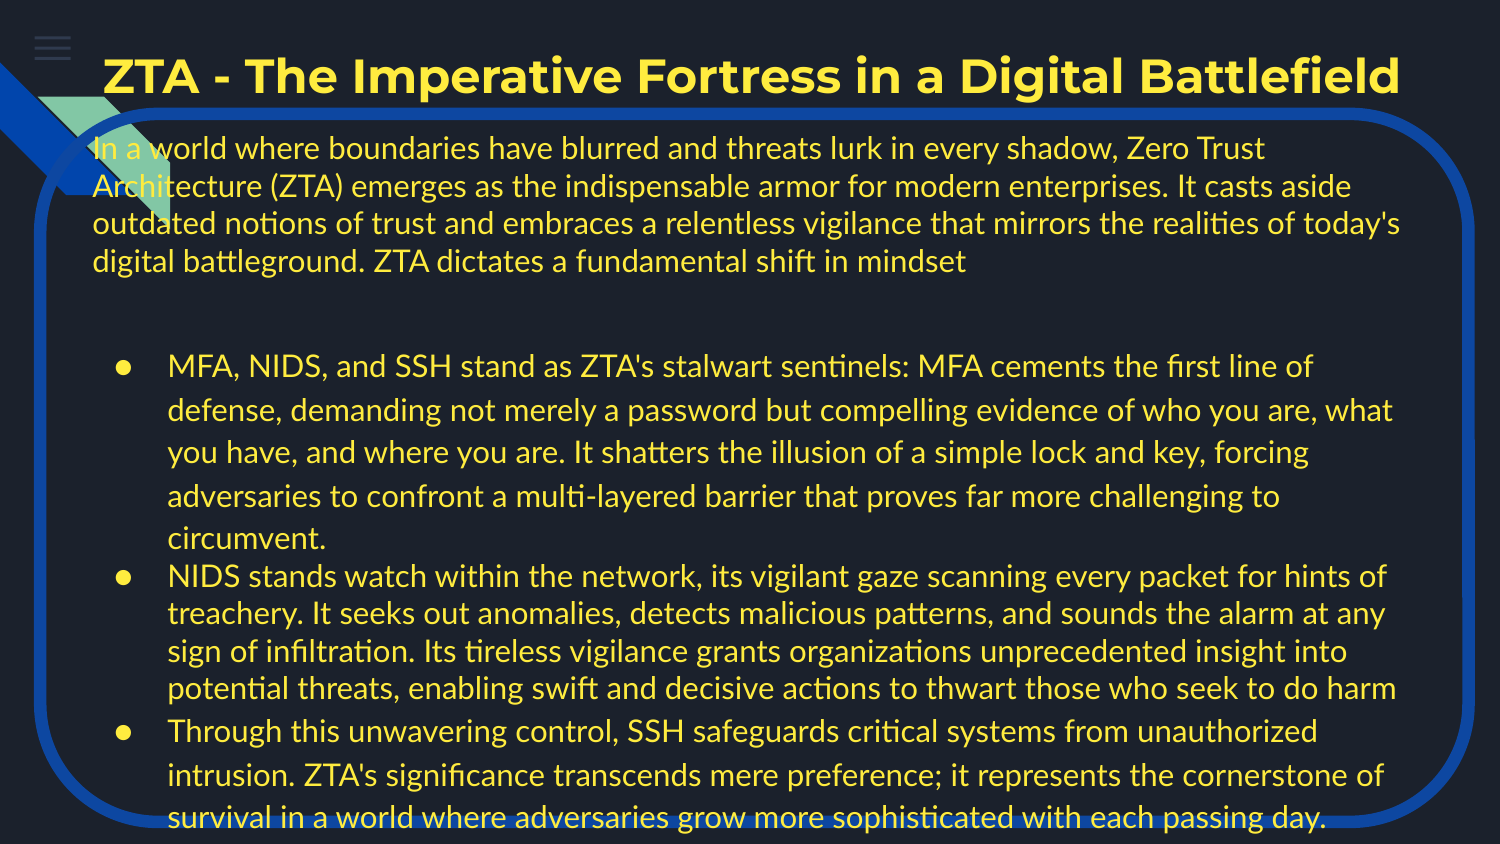

# ZTA - The Imperative Fortress in a Digital Battlefield

In a world where boundaries have blurred and threats lurk in every shadow, Zero Trust Architecture (ZTA) emerges as the indispensable armor for modern enterprises. It casts aside outdated notions of trust and embraces a relentless vigilance that mirrors the realities of today's digital battleground. ZTA dictates a fundamental shift in mindset

MFA, NIDS, and SSH stand as ZTA's stalwart sentinels: MFA cements the first line of defense, demanding not merely a password but compelling evidence of who you are, what you have, and where you are. It shatters the illusion of a simple lock and key, forcing adversaries to confront a multi-layered barrier that proves far more challenging to circumvent.
NIDS stands watch within the network, its vigilant gaze scanning every packet for hints of treachery. It seeks out anomalies, detects malicious patterns, and sounds the alarm at any sign of infiltration. Its tireless vigilance grants organizations unprecedented insight into potential threats, enabling swift and decisive actions to thwart those who seek to do harm
Through this unwavering control, SSH safeguards critical systems from unauthorized intrusion. ZTA's significance transcends mere preference; it represents the cornerstone of survival in a world where adversaries grow more sophisticated with each passing day.